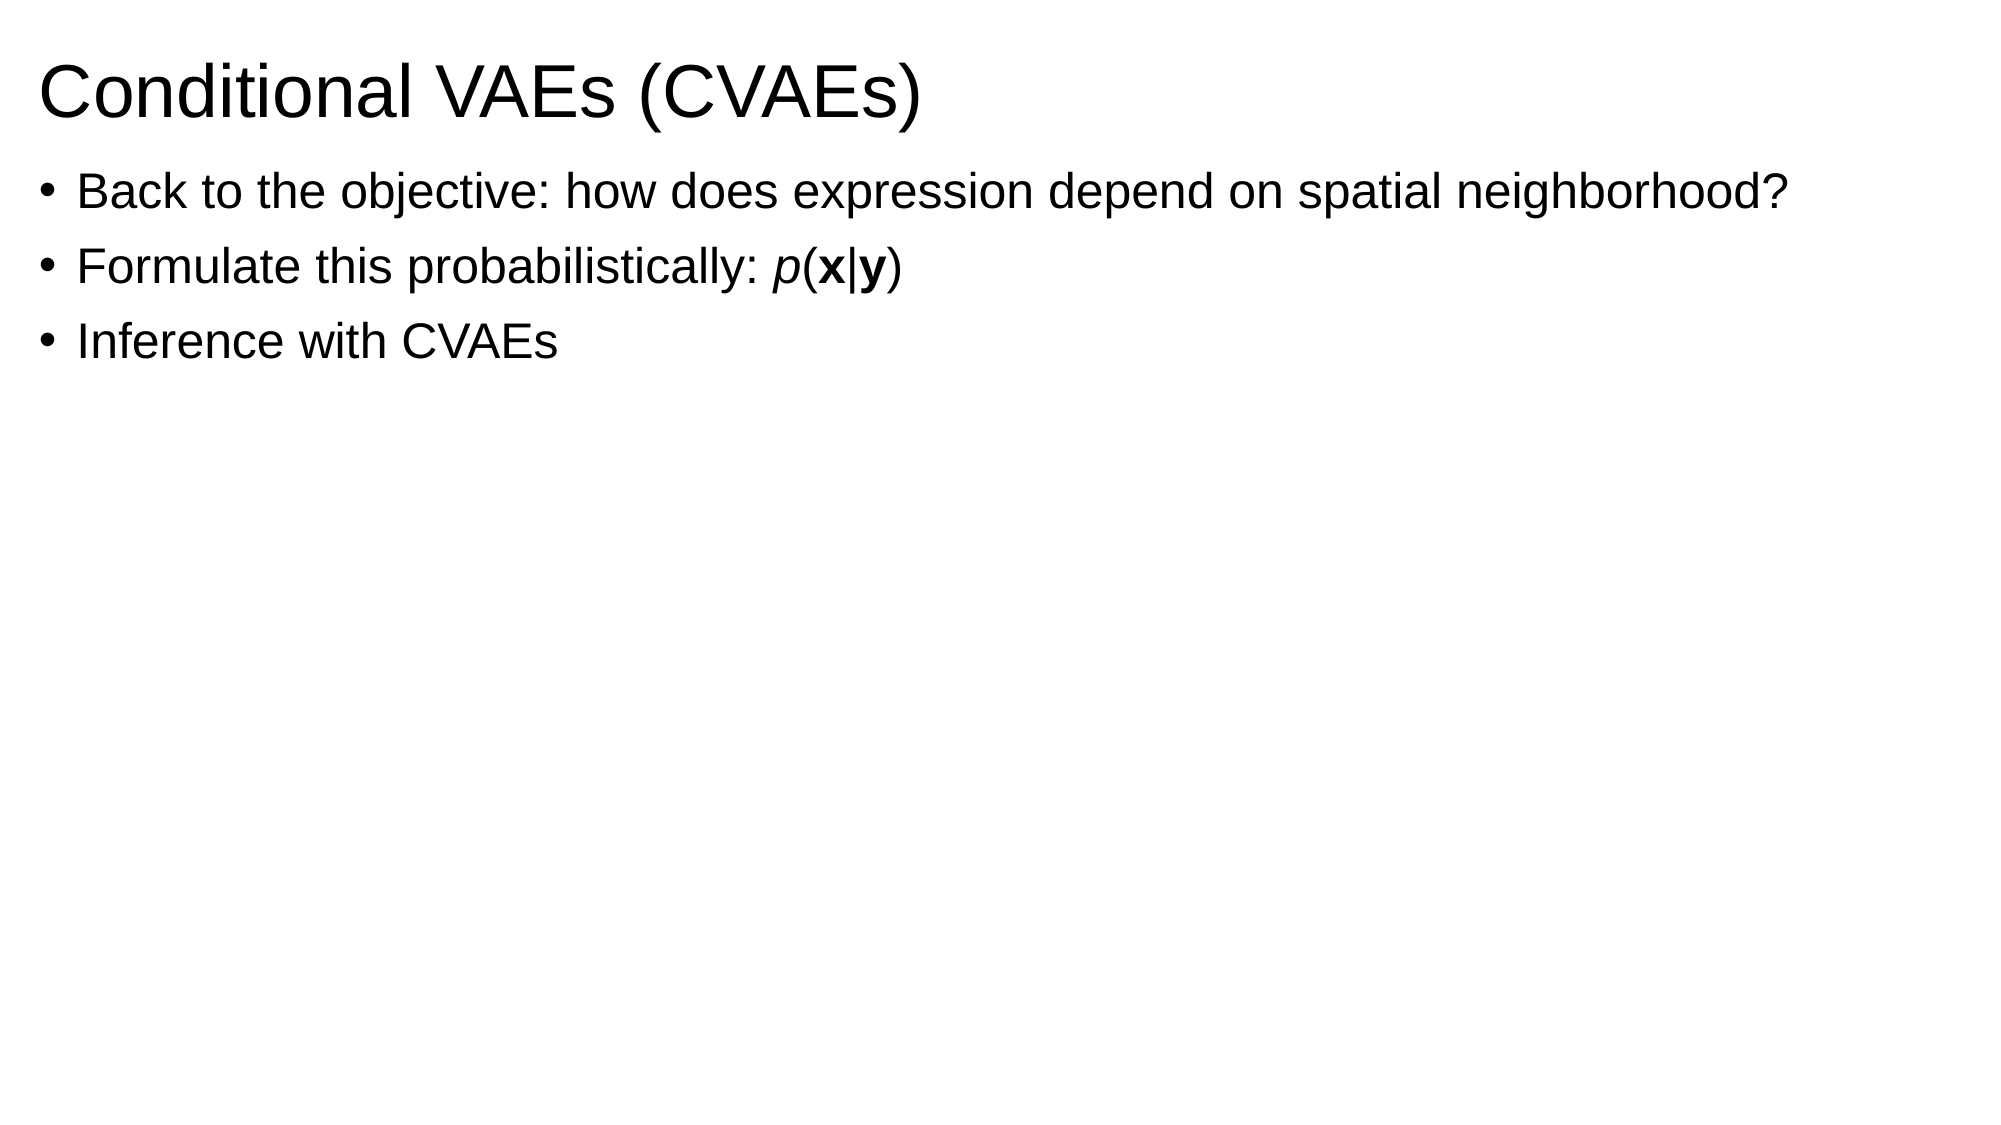

# Conditional VAEs (CVAEs)
Back to the objective: how does expression depend on spatial neighborhood?
Formulate this probabilistically: p(x|y)
Inference with CVAEs